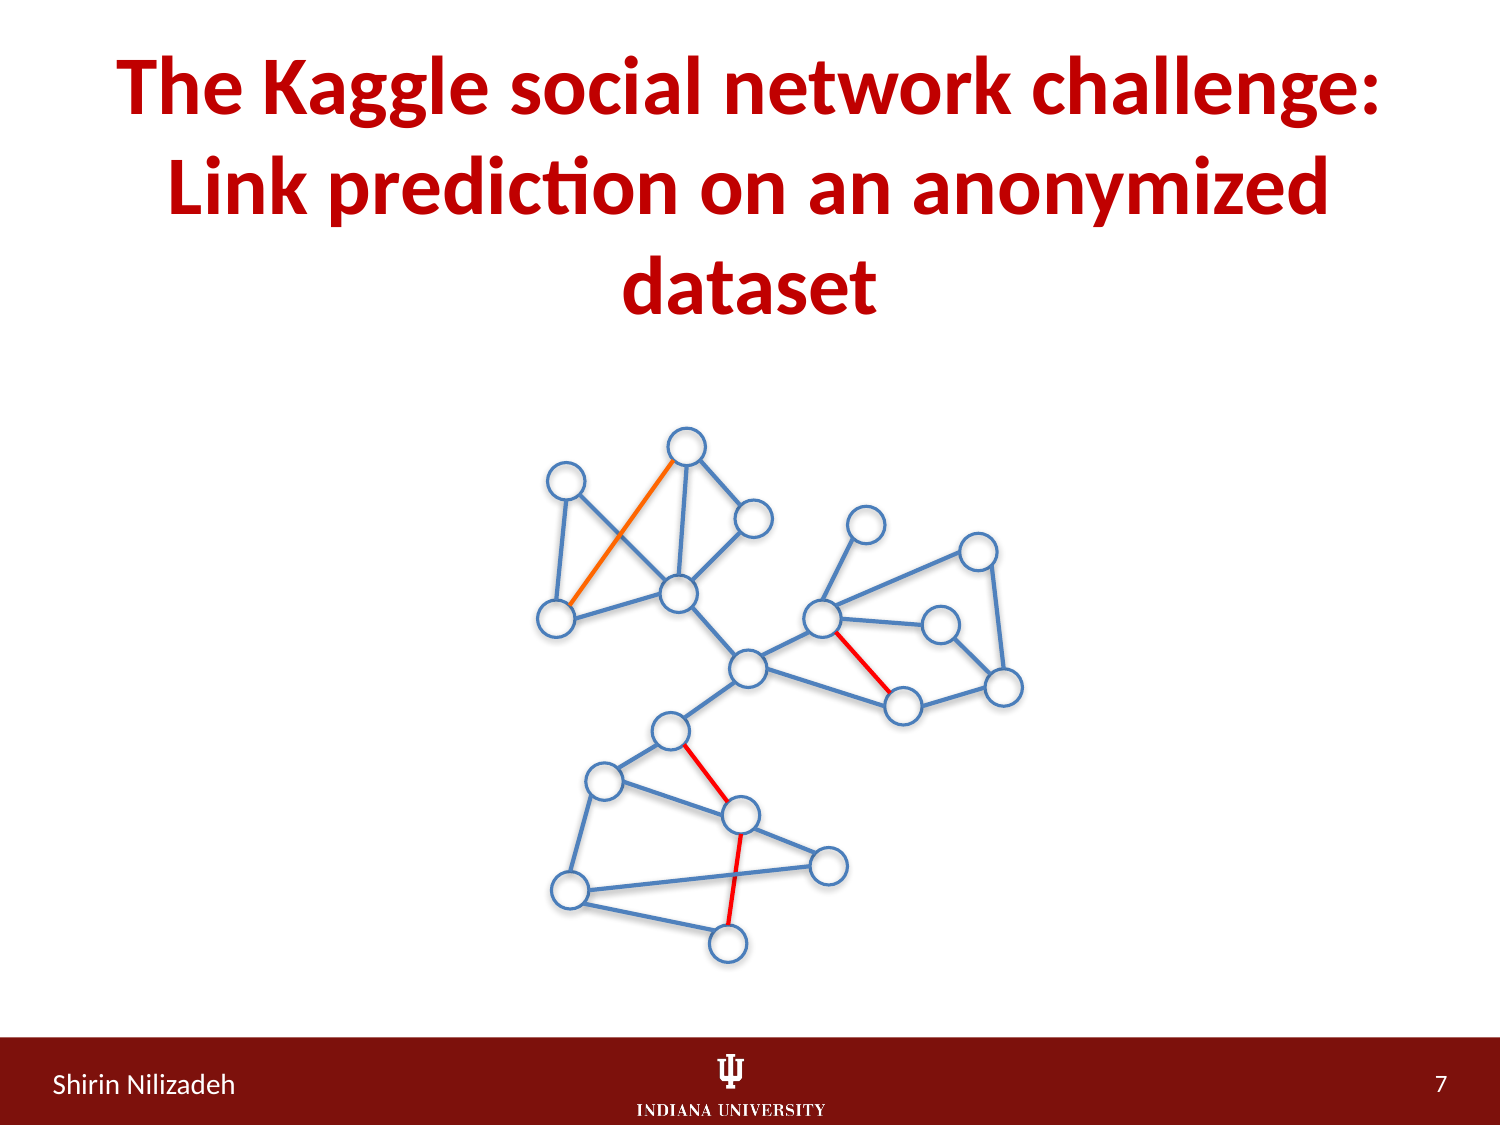

The Kaggle social network challenge: Link prediction on an anonymized dataset

7